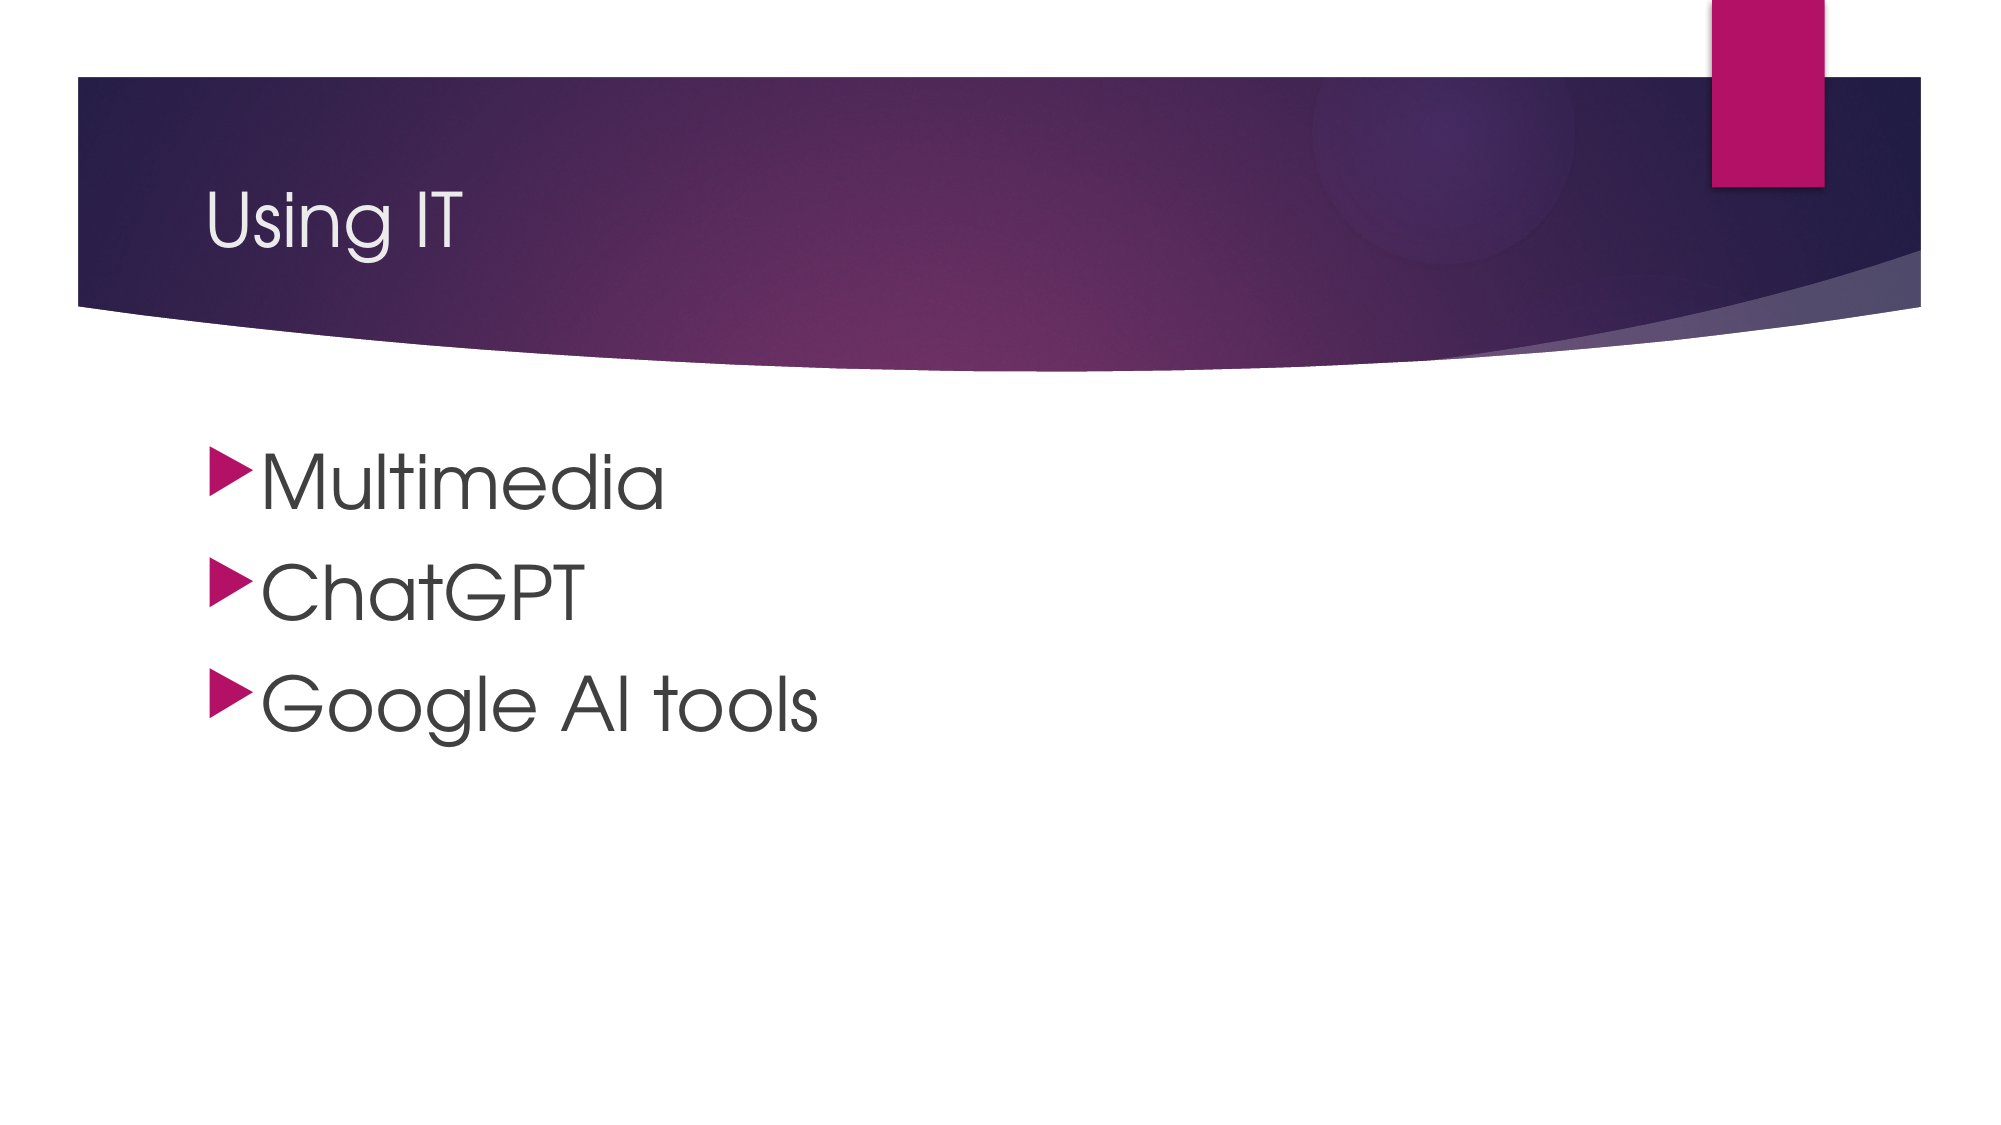

# Using IT
Multimedia
ChatGPT
Google AI tools